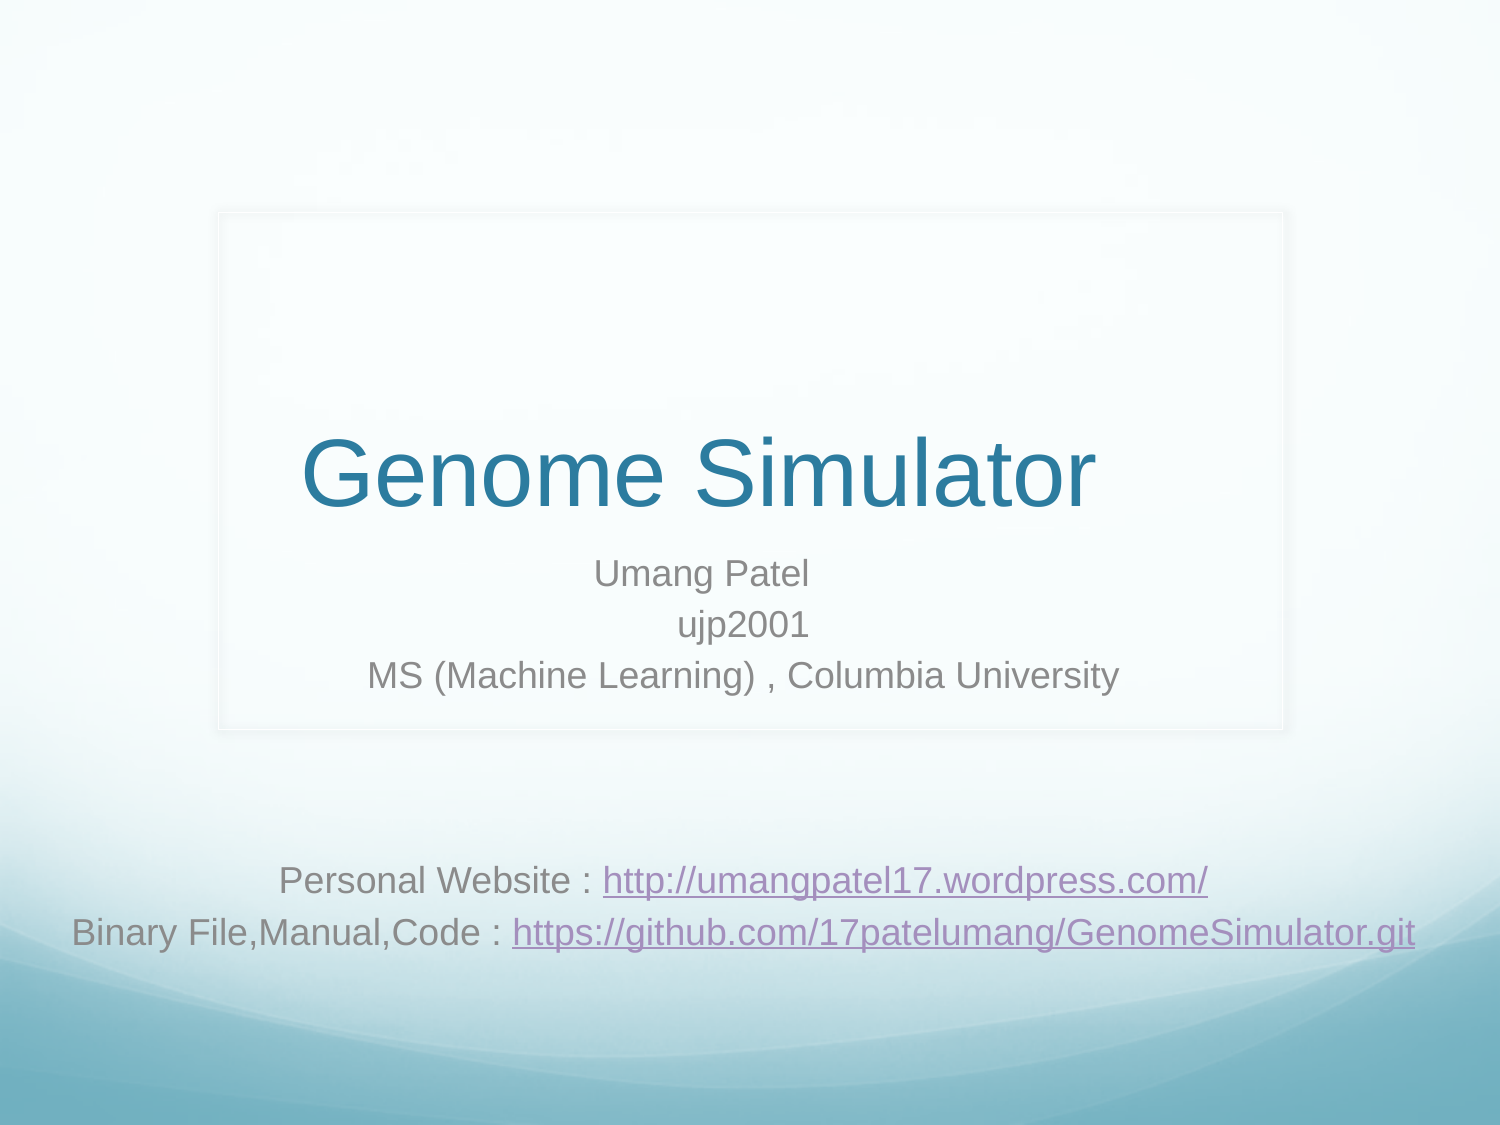

# Genome Simulator
Umang Patel
ujp2001
MS (Machine Learning) , Columbia University

Personal Website : http://umangpatel17.wordpress.com/
Binary File,Manual,Code : https://github.com/17patelumang/GenomeSimulator.git